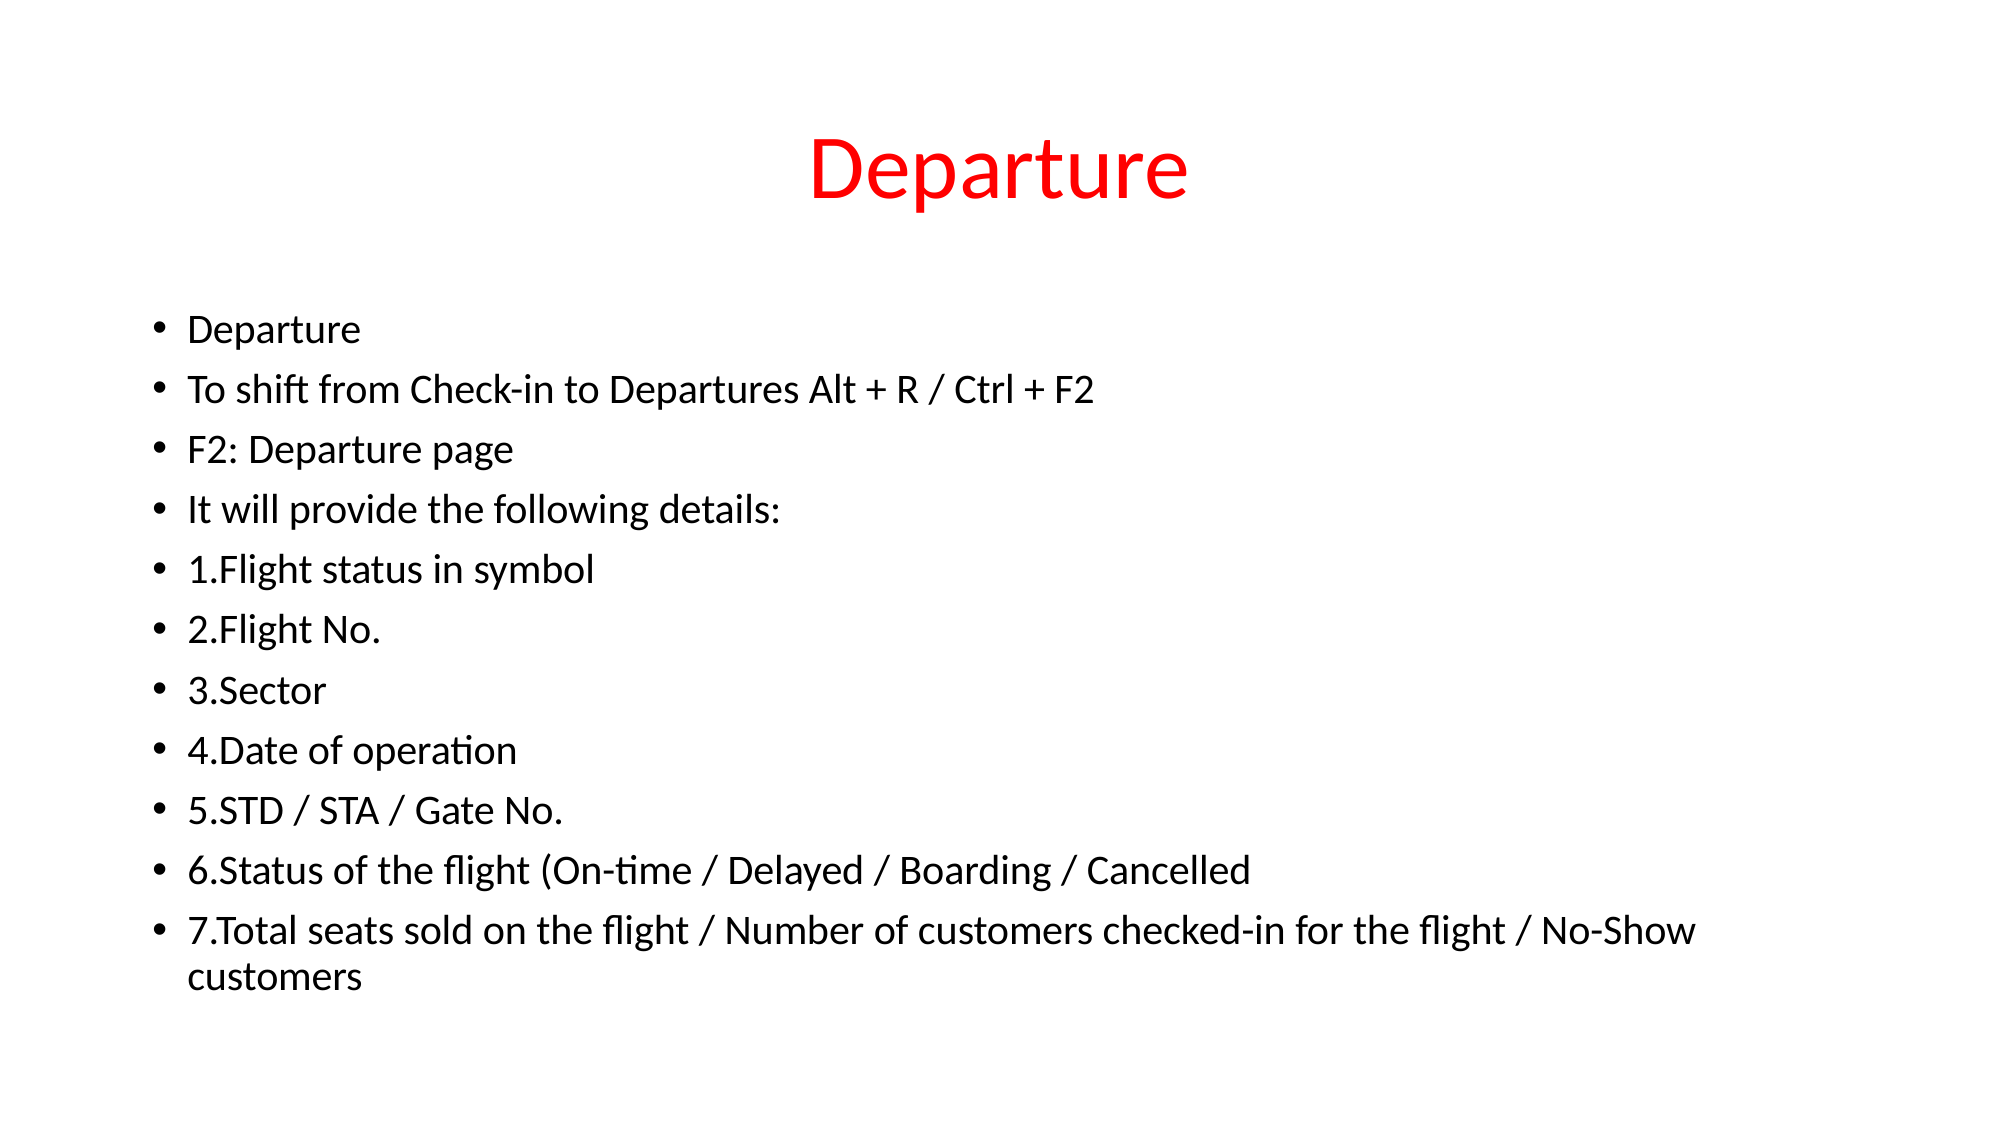

# Departure
Departure
To shift from Check-in to Departures Alt + R / Ctrl + F2
F2: Departure page
It will provide the following details:
1.Flight status in symbol
2.Flight No.
3.Sector
4.Date of operation
5.STD / STA / Gate No.
6.Status of the flight (On-time / Delayed / Boarding / Cancelled
7.Total seats sold on the flight / Number of customers checked-in for the flight / No-Show customers